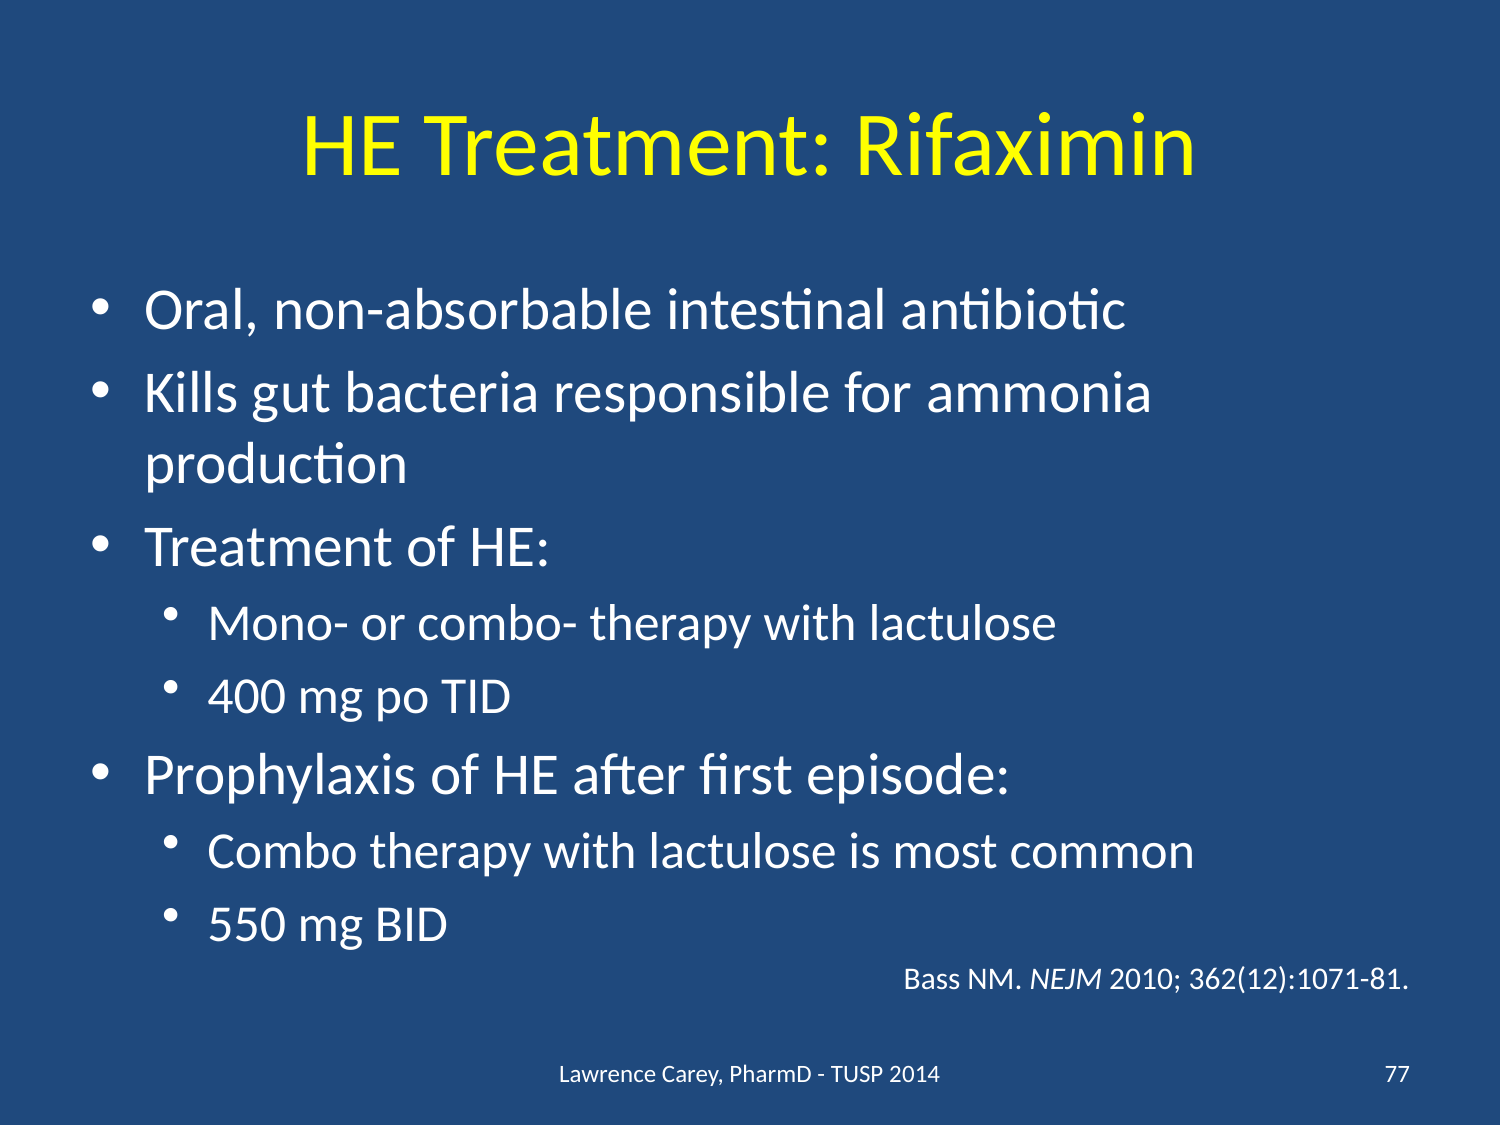

# HE Treatment: Rifaximin
Oral, non-absorbable intestinal antibiotic
Kills gut bacteria responsible for ammonia production
Treatment of HE:
Mono- or combo- therapy with lactulose
400 mg po TID
Prophylaxis of HE after first episode:
Combo therapy with lactulose is most common
550 mg BID
Bass NM. NEJM 2010; 362(12):1071-81.

Lawrence Carey, PharmD - TUSP 2014
77